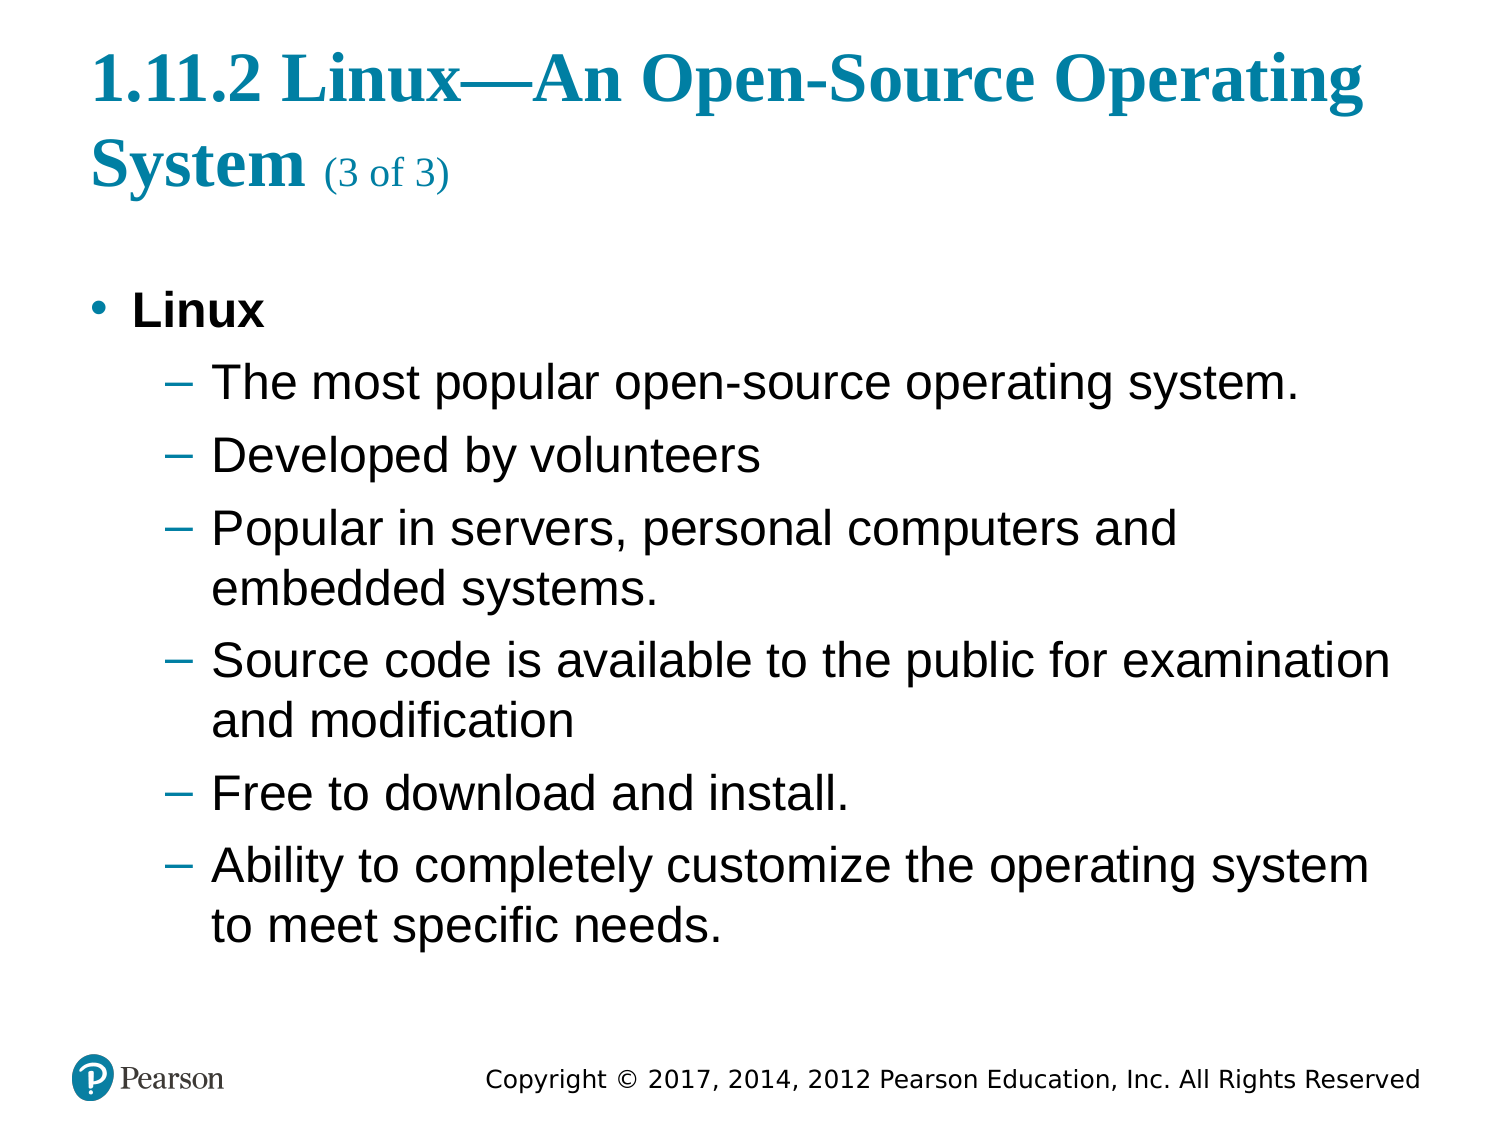

# 1.11.2 Linux—An Open-Source Operating System (3 of 3)
Linux
The most popular open-source operating system.
Developed by volunteers
Popular in servers, personal computers and embedded systems.
Source code is available to the public for examination and modification
Free to download and install.
Ability to completely customize the operating system to meet specific needs.